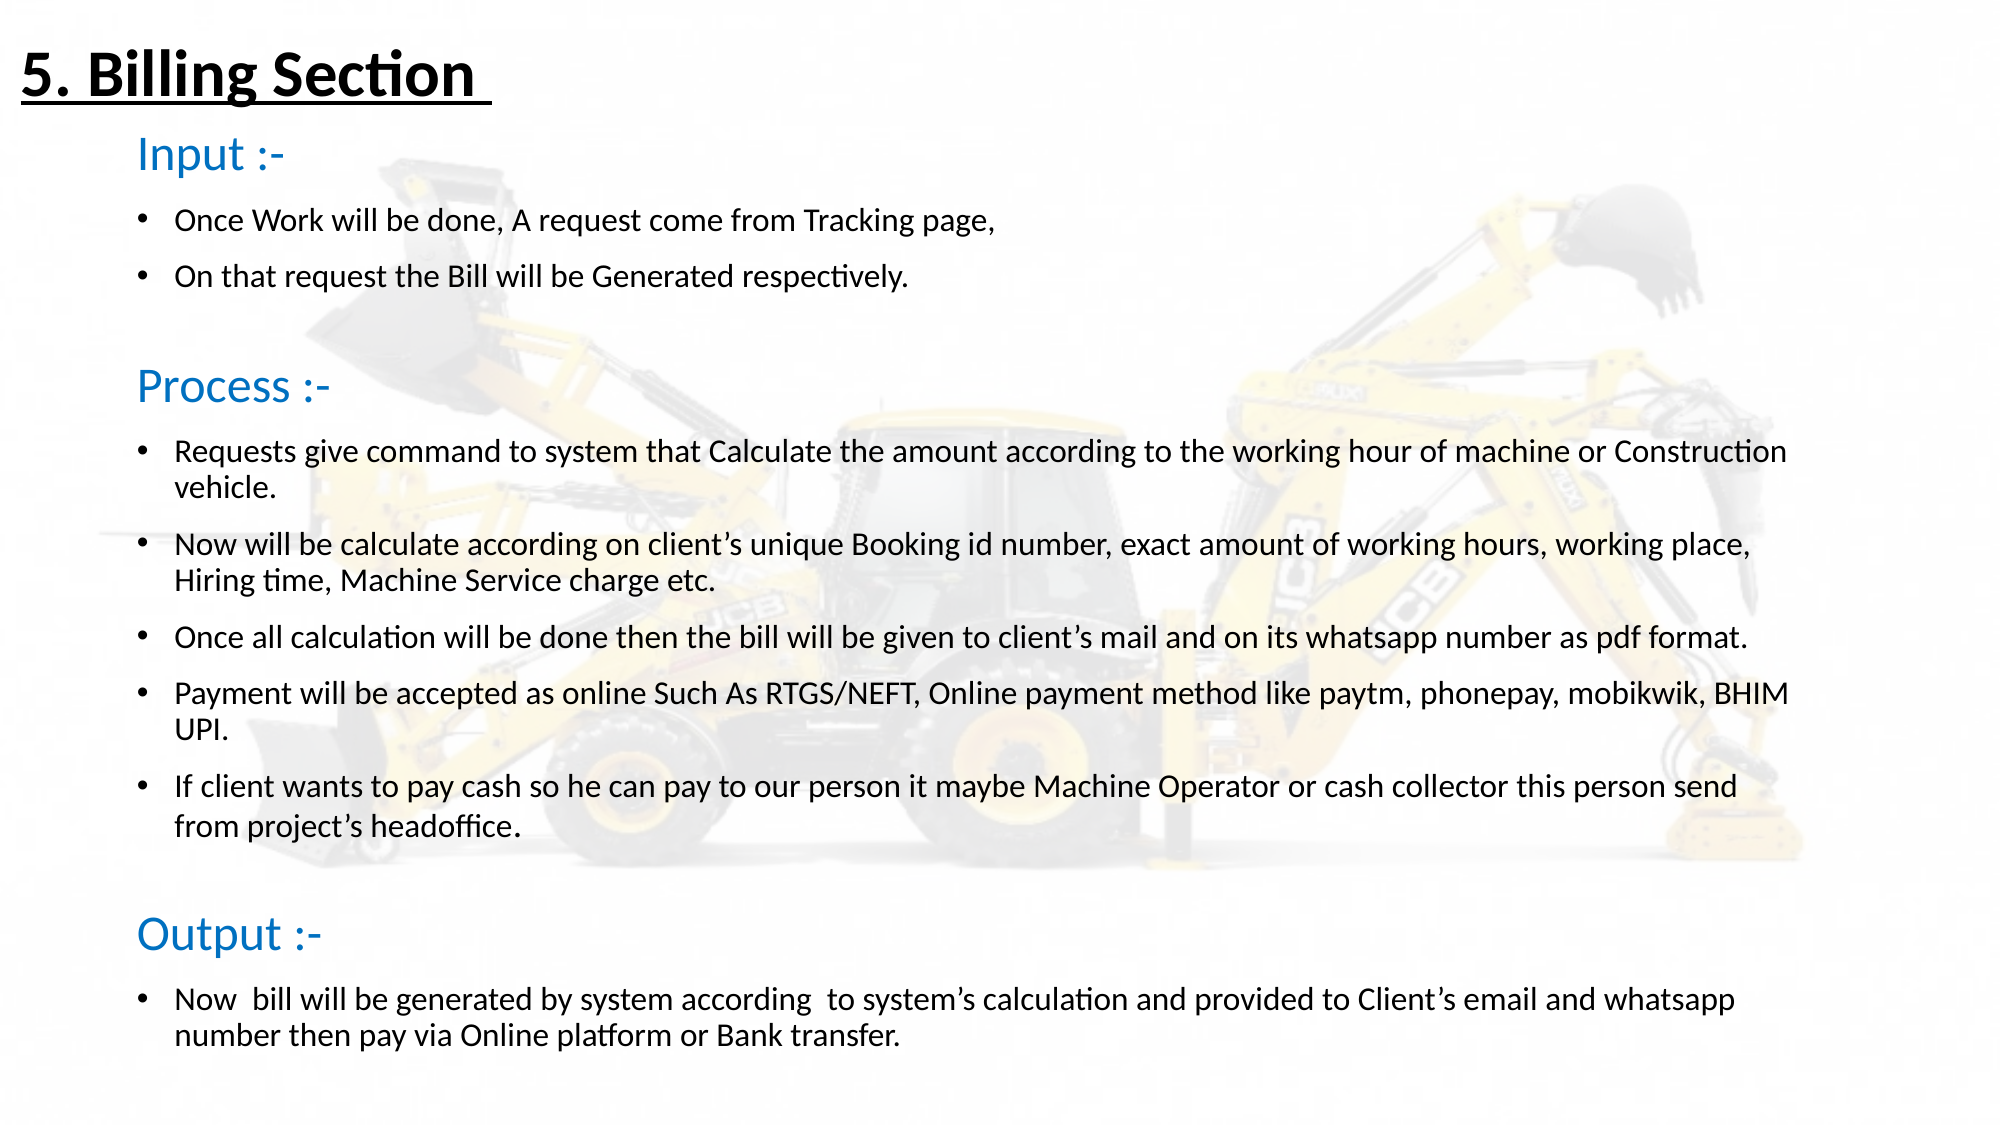

# 5. Billing Section
Input :-
Once Work will be done, A request come from Tracking page,
On that request the Bill will be Generated respectively.

Process :-
Requests give command to system that Calculate the amount according to the working hour of machine or Construction vehicle.
Now will be calculate according on client’s unique Booking id number, exact amount of working hours, working place, Hiring time, Machine Service charge etc.
Once all calculation will be done then the bill will be given to client’s mail and on its whatsapp number as pdf format.
Payment will be accepted as online Such As RTGS/NEFT, Online payment method like paytm, phonepay, mobikwik, BHIM UPI.
If client wants to pay cash so he can pay to our person it maybe Machine Operator or cash collector this person send from project’s headoffice.

Output :-
Now  bill will be generated by system according  to system’s calculation and provided to Client’s email and whatsapp number then pay via Online platform or Bank transfer.